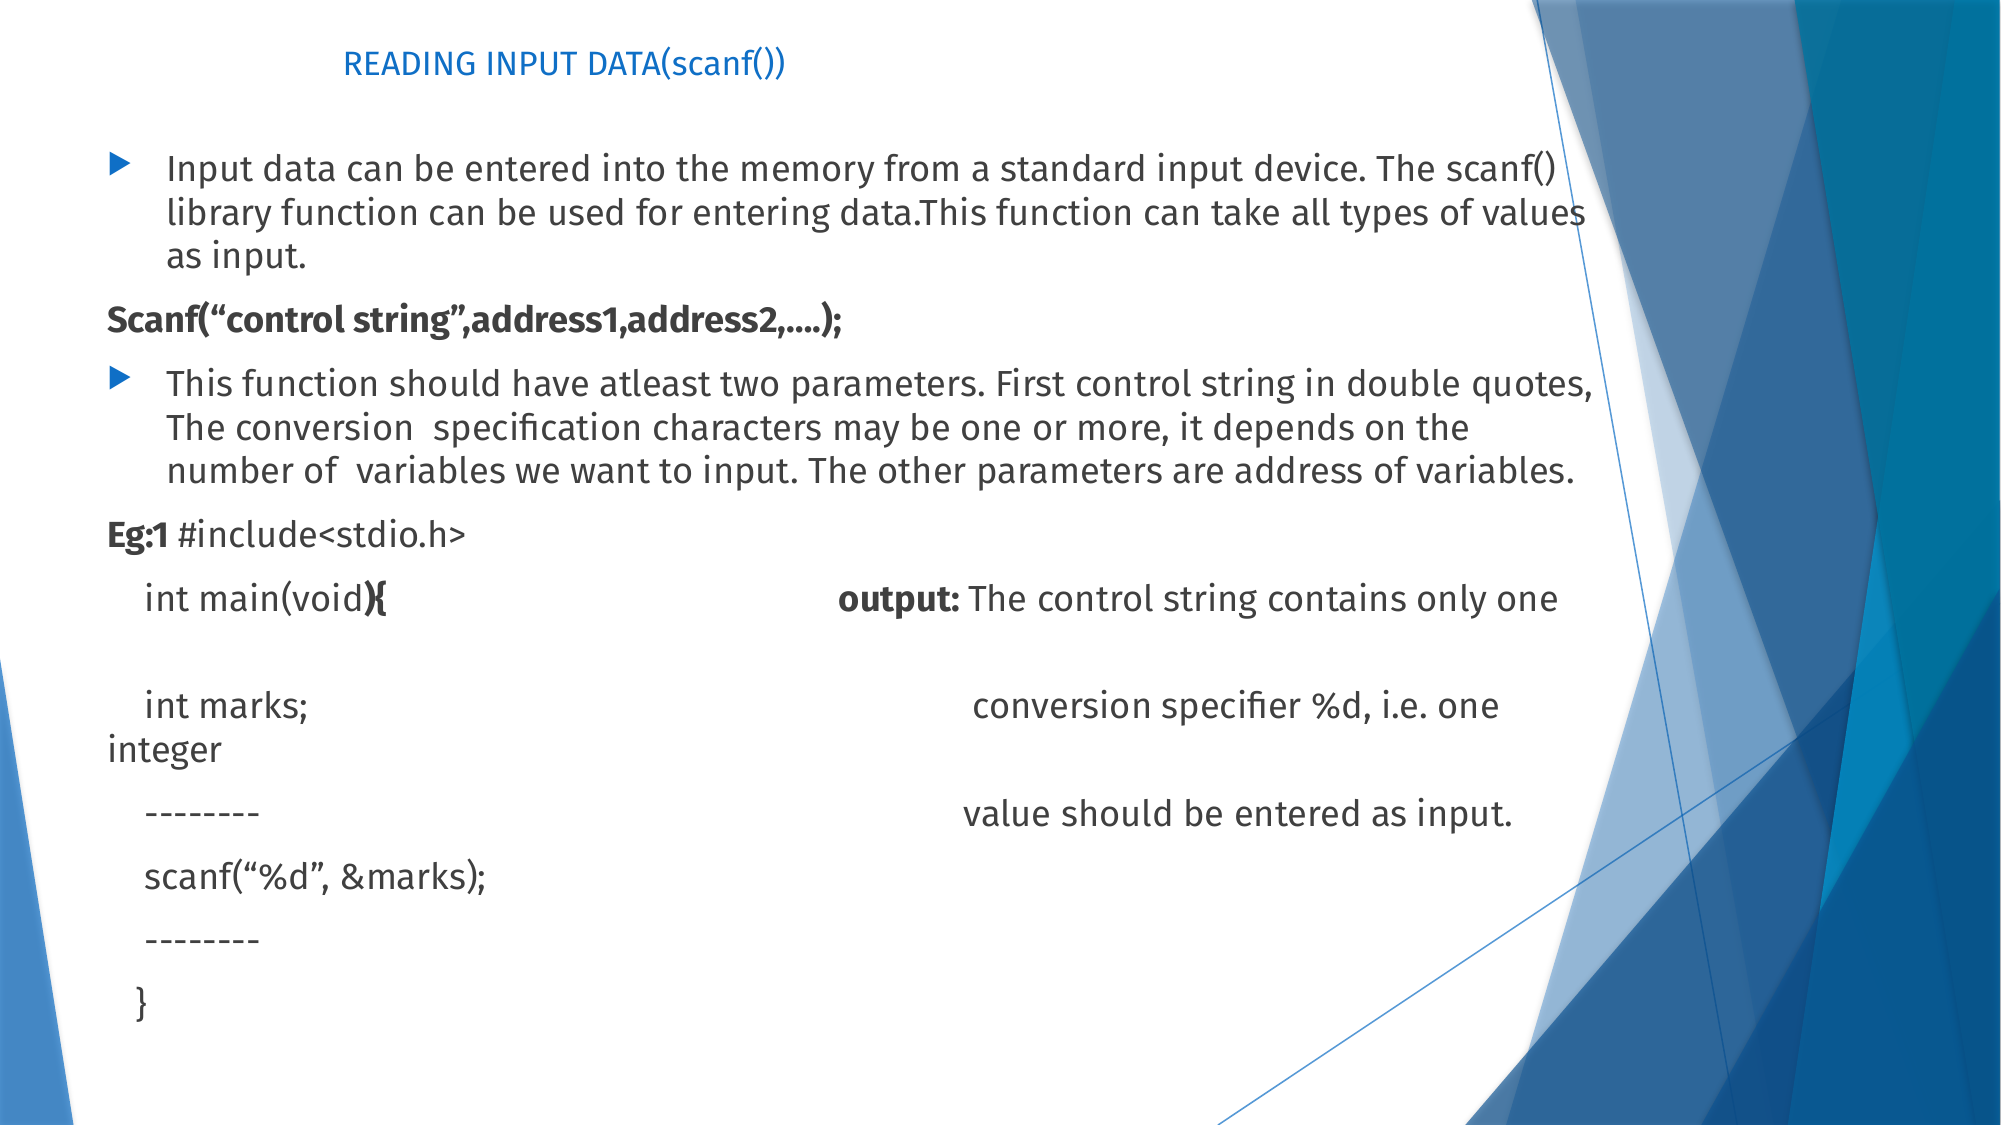

# READING INPUT DATA(scanf())
Input data can be entered into the memory from a standard input device. The scanf() library function can be used for entering data.This function can take all types of values as input.
Scanf(“control string”,address1,address2,….);
This function should have atleast two parameters. First control string in double quotes, The conversion  specification characters may be one or more, it depends on the number of  variables we want to input. The other parameters are address of variables.
Eg:1 #include<stdio.h>
    int main(void){                                                     output: The control string contains only one
    int marks;                                                                      conversion specifier %d, i.e. one integer
    --------                                                                          value should be entered as input.
    scanf(“%d”, &marks);
    --------
   }